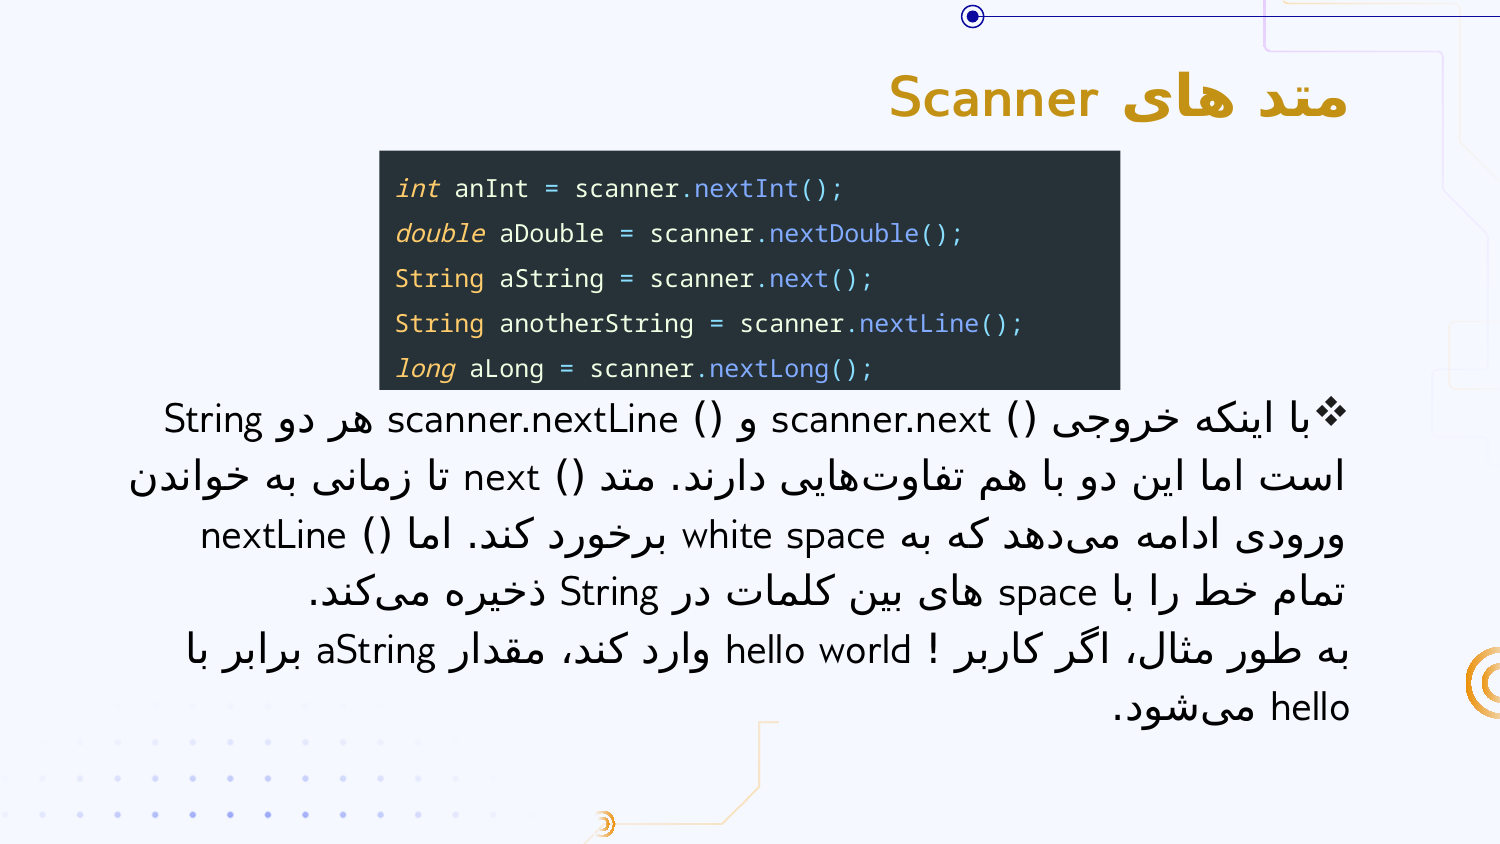

# متد های Scanner
int anInt = scanner.nextInt();
double aDouble = scanner.nextDouble();
String aString = scanner.next();
String anotherString = scanner.nextLine();
long aLong = scanner.nextLong();
با اینکه خروجی () scanner.next و () scanner.nextLine هر دو String است اما این دو با هم تفاوت‌هایی دارند. متد () next تا زمانی به خواندن ورودی ادامه می‌دهد که به white space برخورد کند. اما () nextLine تمام خط را با space های بین کلمات در String ذخیره می‌کند.
به طور مثال، اگر کاربر ! hello world وارد کند، مقدار aString برابر با hello می‌شود.